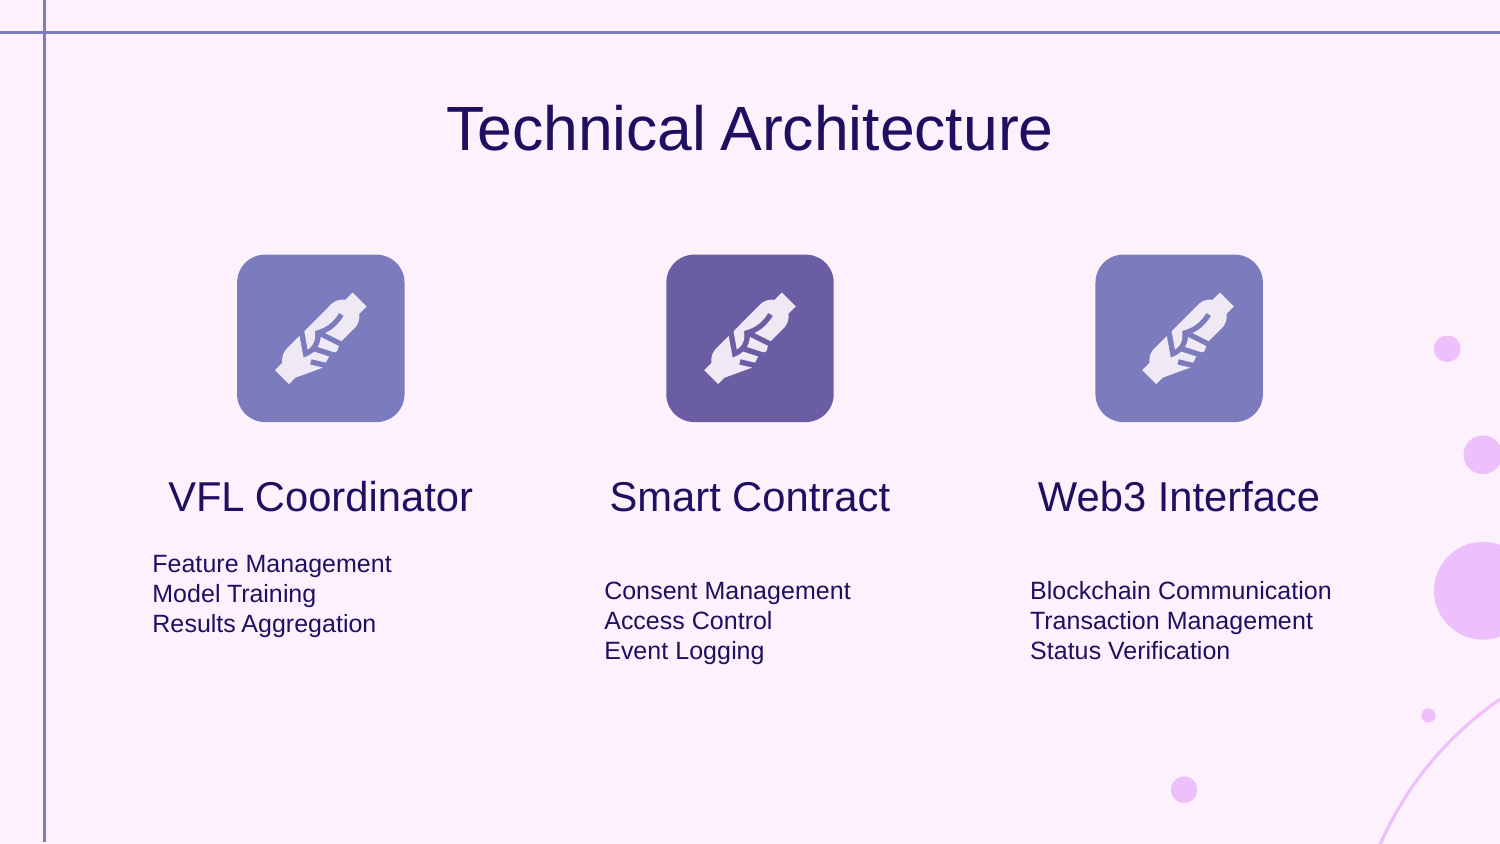

# Technical Architecture

VFL Coordinator
Smart Contract
Web3 Interface
Feature Management
Model Training
Results Aggregation

Consent Management
Access Control
Event Logging

Blockchain Communication
Transaction Management
Status Verification